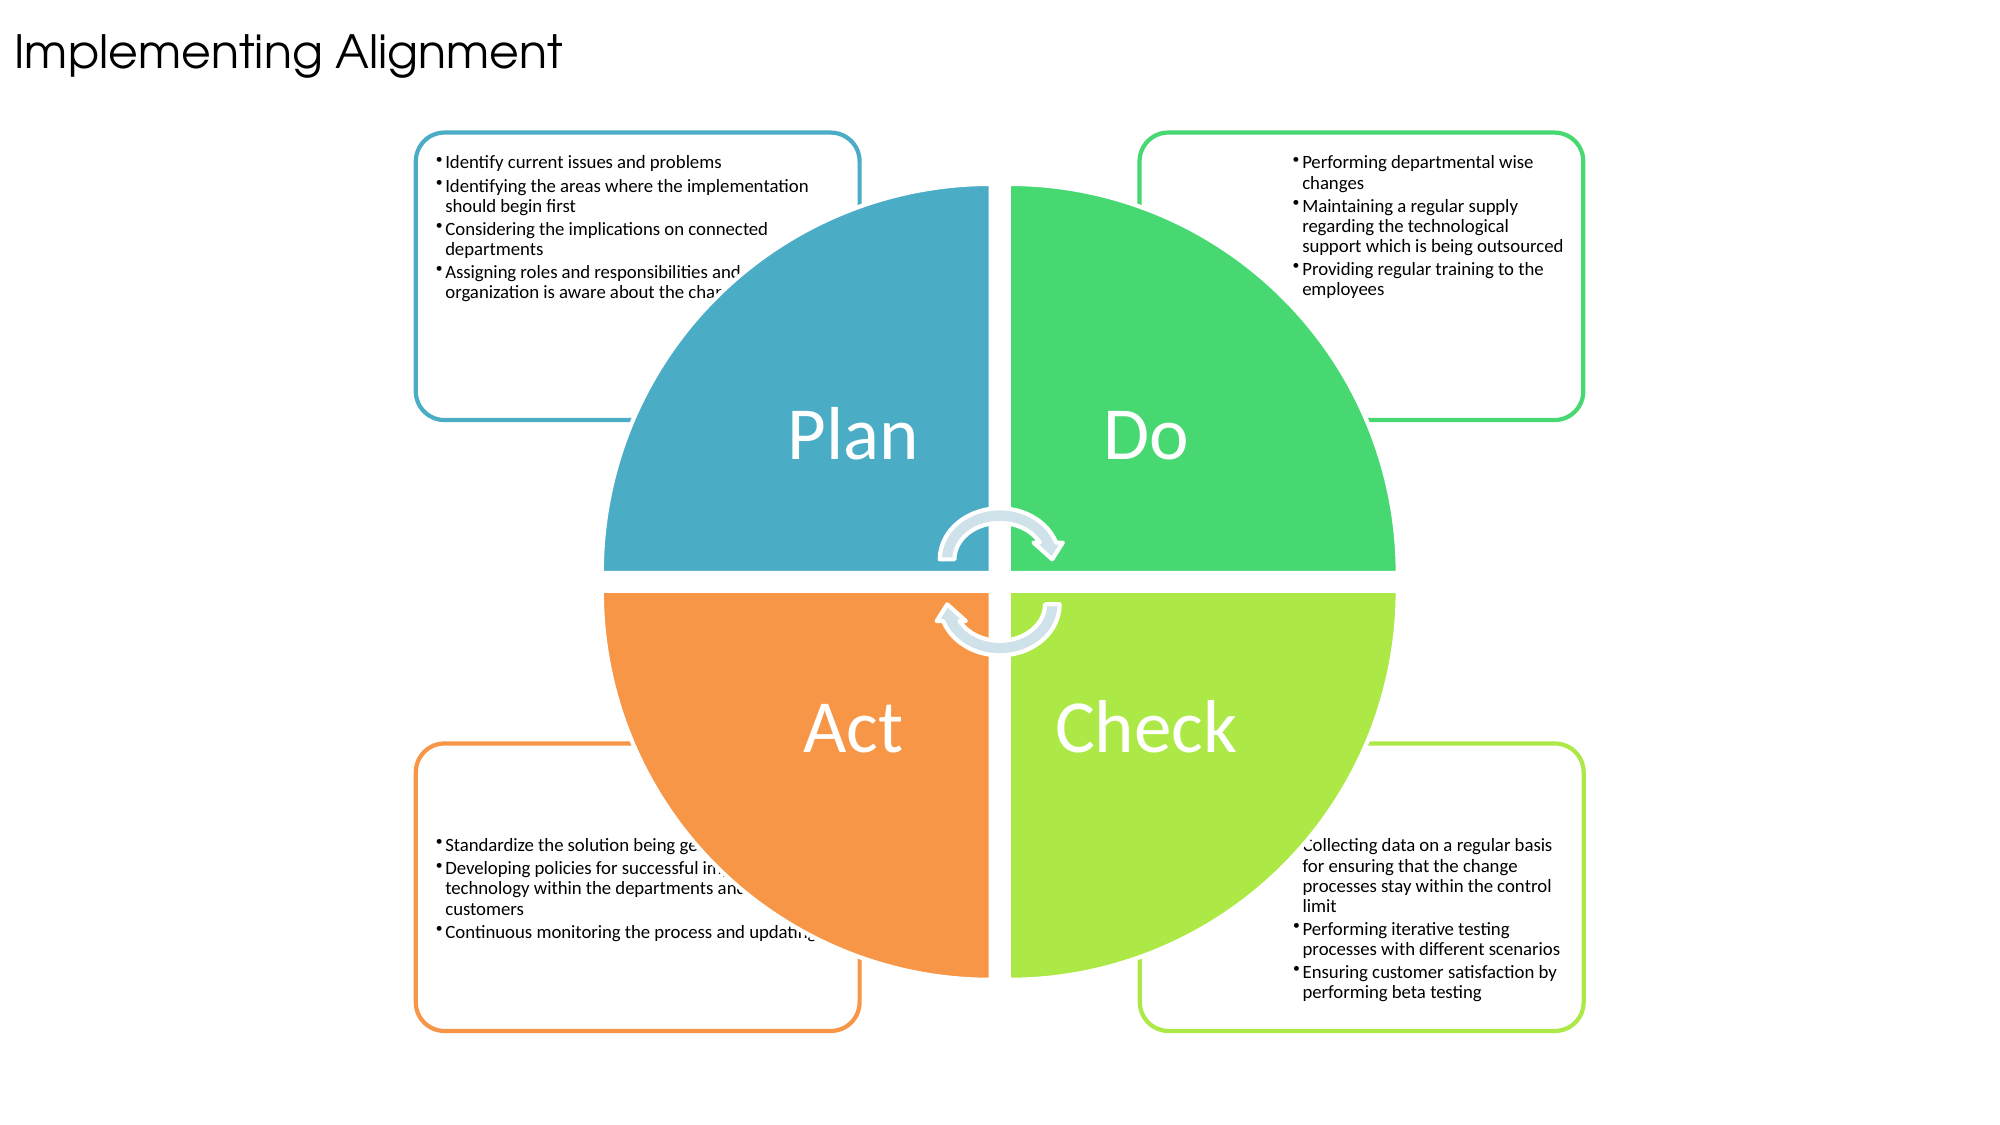

Implementing Alignment
Collecting data on a regular basis for ensuring that the change processes stay within the control limit
Performing iterative testing processes with different scenarios
Ensuring customer satisfaction by performing beta testing
Standardize the solution being generated
Developing policies for successful implementation of technology within the departments and with customers
Continuous monitoring the process and updating AI
Performing departmental wise changes
Maintaining a regular supply regarding the technological support which is being outsourced
Providing regular training to the employees
Identify current issues and problems
Identifying the areas where the implementation should begin first
Considering the implications on connected departments
Assigning roles and responsibilities and ensuring organization is aware about the changing process
Plan
Do
Check
Act